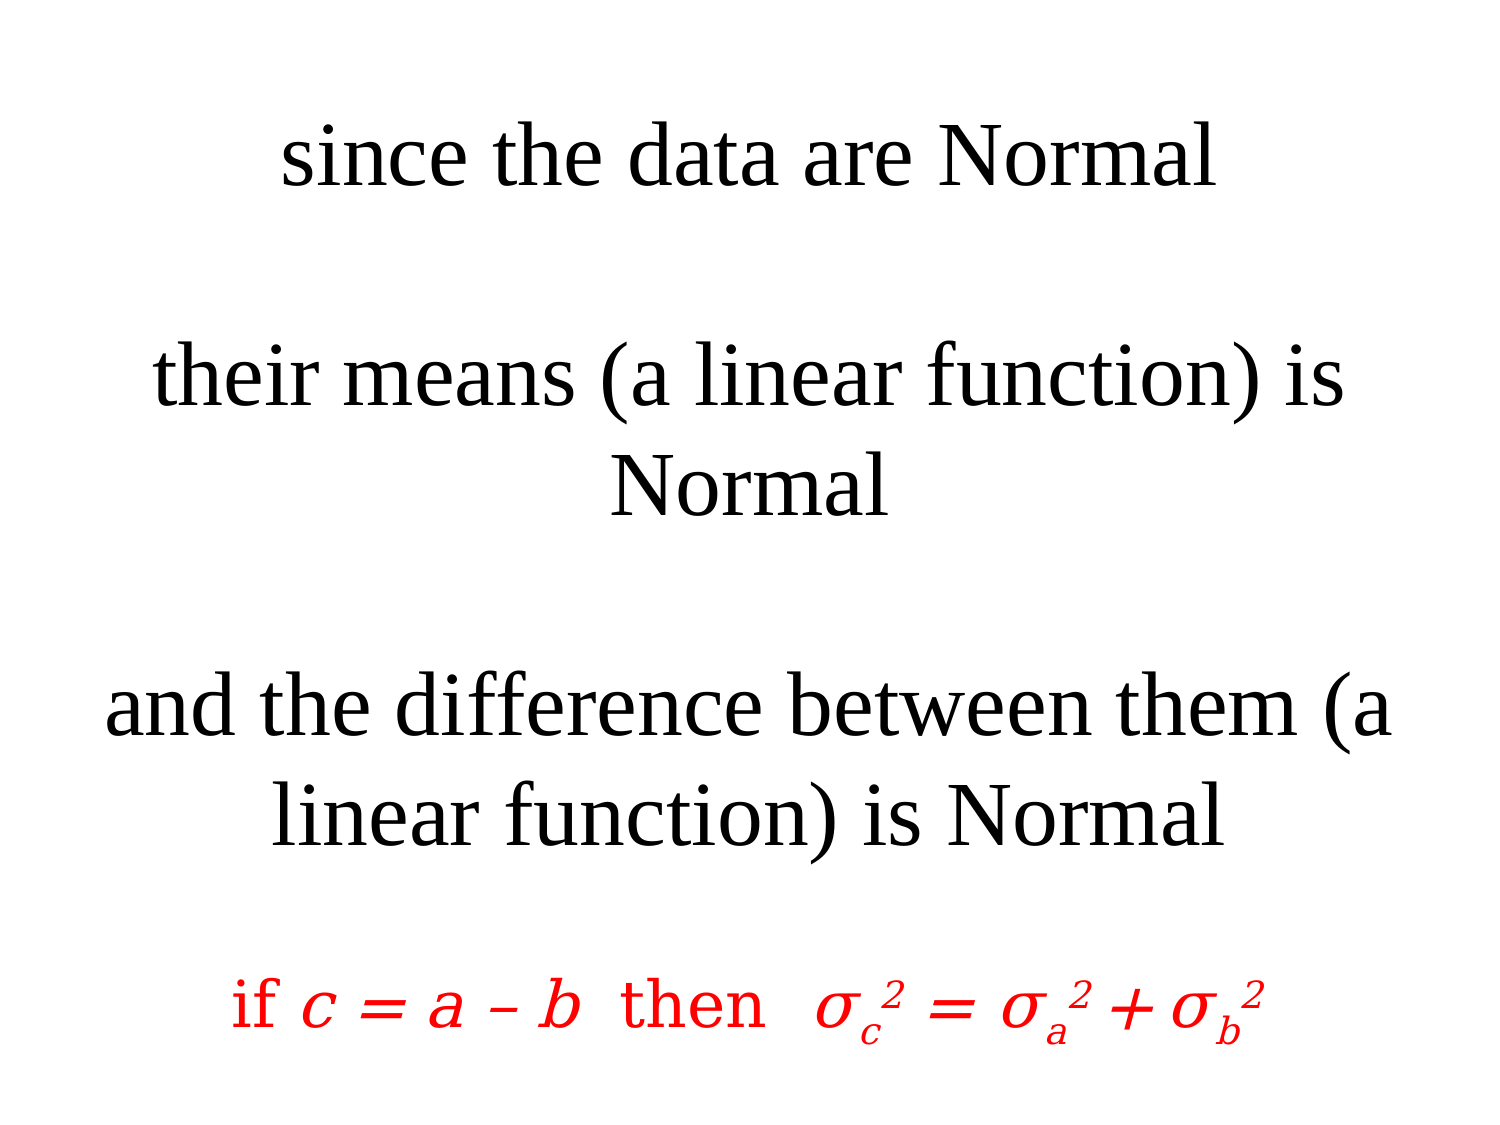

# since the data are Normal their means (a linear function) is Normal and the difference between them (a linear function) is Normal

if c = a – b  then  σc2 = σa2 + σb2